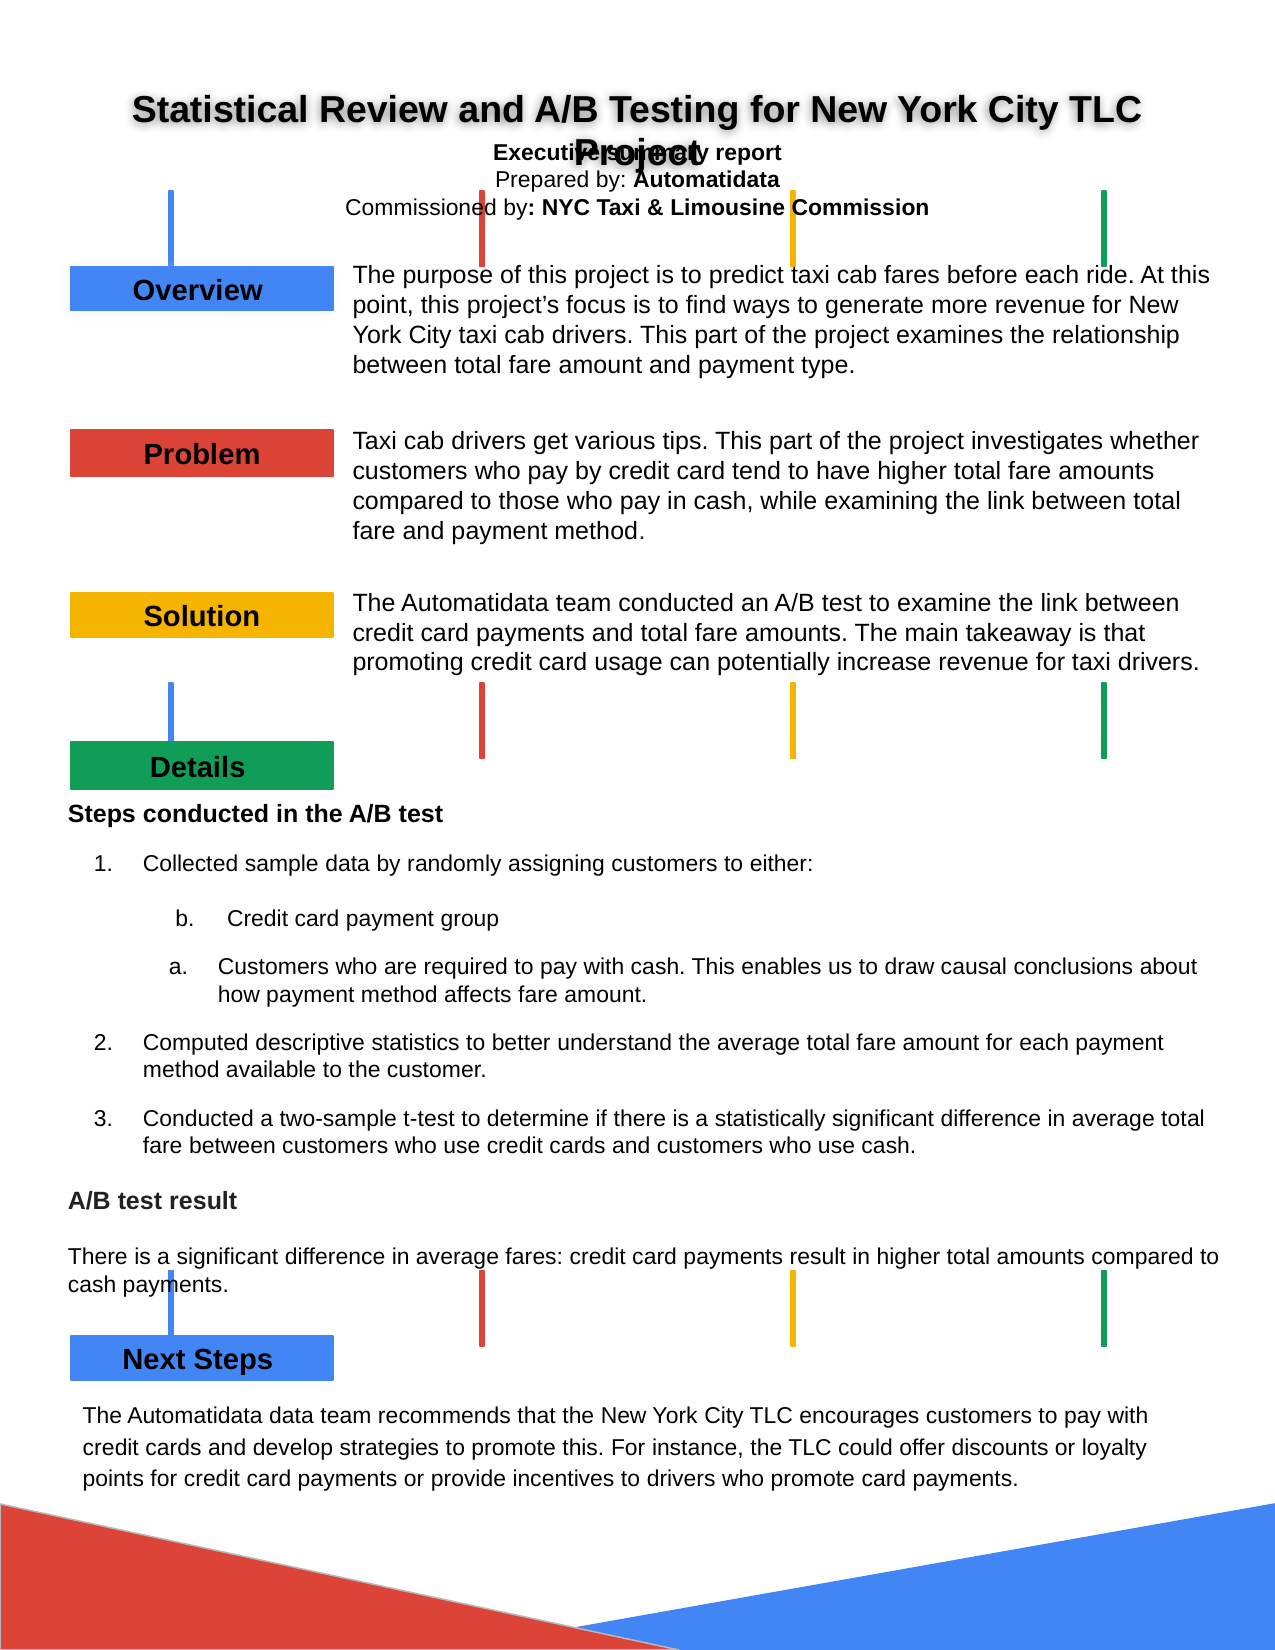

# Statistical Review and A/B Testing for New York City TLC Project

Executive summary report
Prepared by: Automatidata
Commissioned by: NYC Taxi & Limousine Commission

The purpose of this project is to predict taxi cab fares before each ride. At this point, this project’s focus is to find ways to generate more revenue for New York City taxi cab drivers. This part of the project examines the relationship between total fare amount and payment type.

Taxi cab drivers get various tips. This part of the project investigates whether customers who pay by credit card tend to have higher total fare amounts compared to those who pay in cash, while examining the link between total fare and payment method.
The Automatidata team conducted an A/B test to examine the link between credit card payments and total fare amounts. The main takeaway is that promoting credit card usage can potentially increase revenue for taxi drivers.
Steps conducted in the A/B test
Collected sample data by randomly assigning customers to either:
     b.     Credit card payment group
Customers who are required to pay with cash. This enables us to draw causal conclusions about how payment method affects fare amount.
Computed descriptive statistics to better understand the average total fare amount for each payment method available to the customer.
Conducted a two-sample t-test to determine if there is a statistically significant difference in average total fare between customers who use credit cards and customers who use cash.

A/B test result

There is a significant difference in average fares: credit card payments result in higher total amounts compared to cash payments.
The Automatidata data team recommends that the New York City TLC encourages customers to pay with credit cards and develop strategies to promote this. For instance, the TLC could offer discounts or loyalty points for credit card payments or provide incentives to drivers who promote card payments.